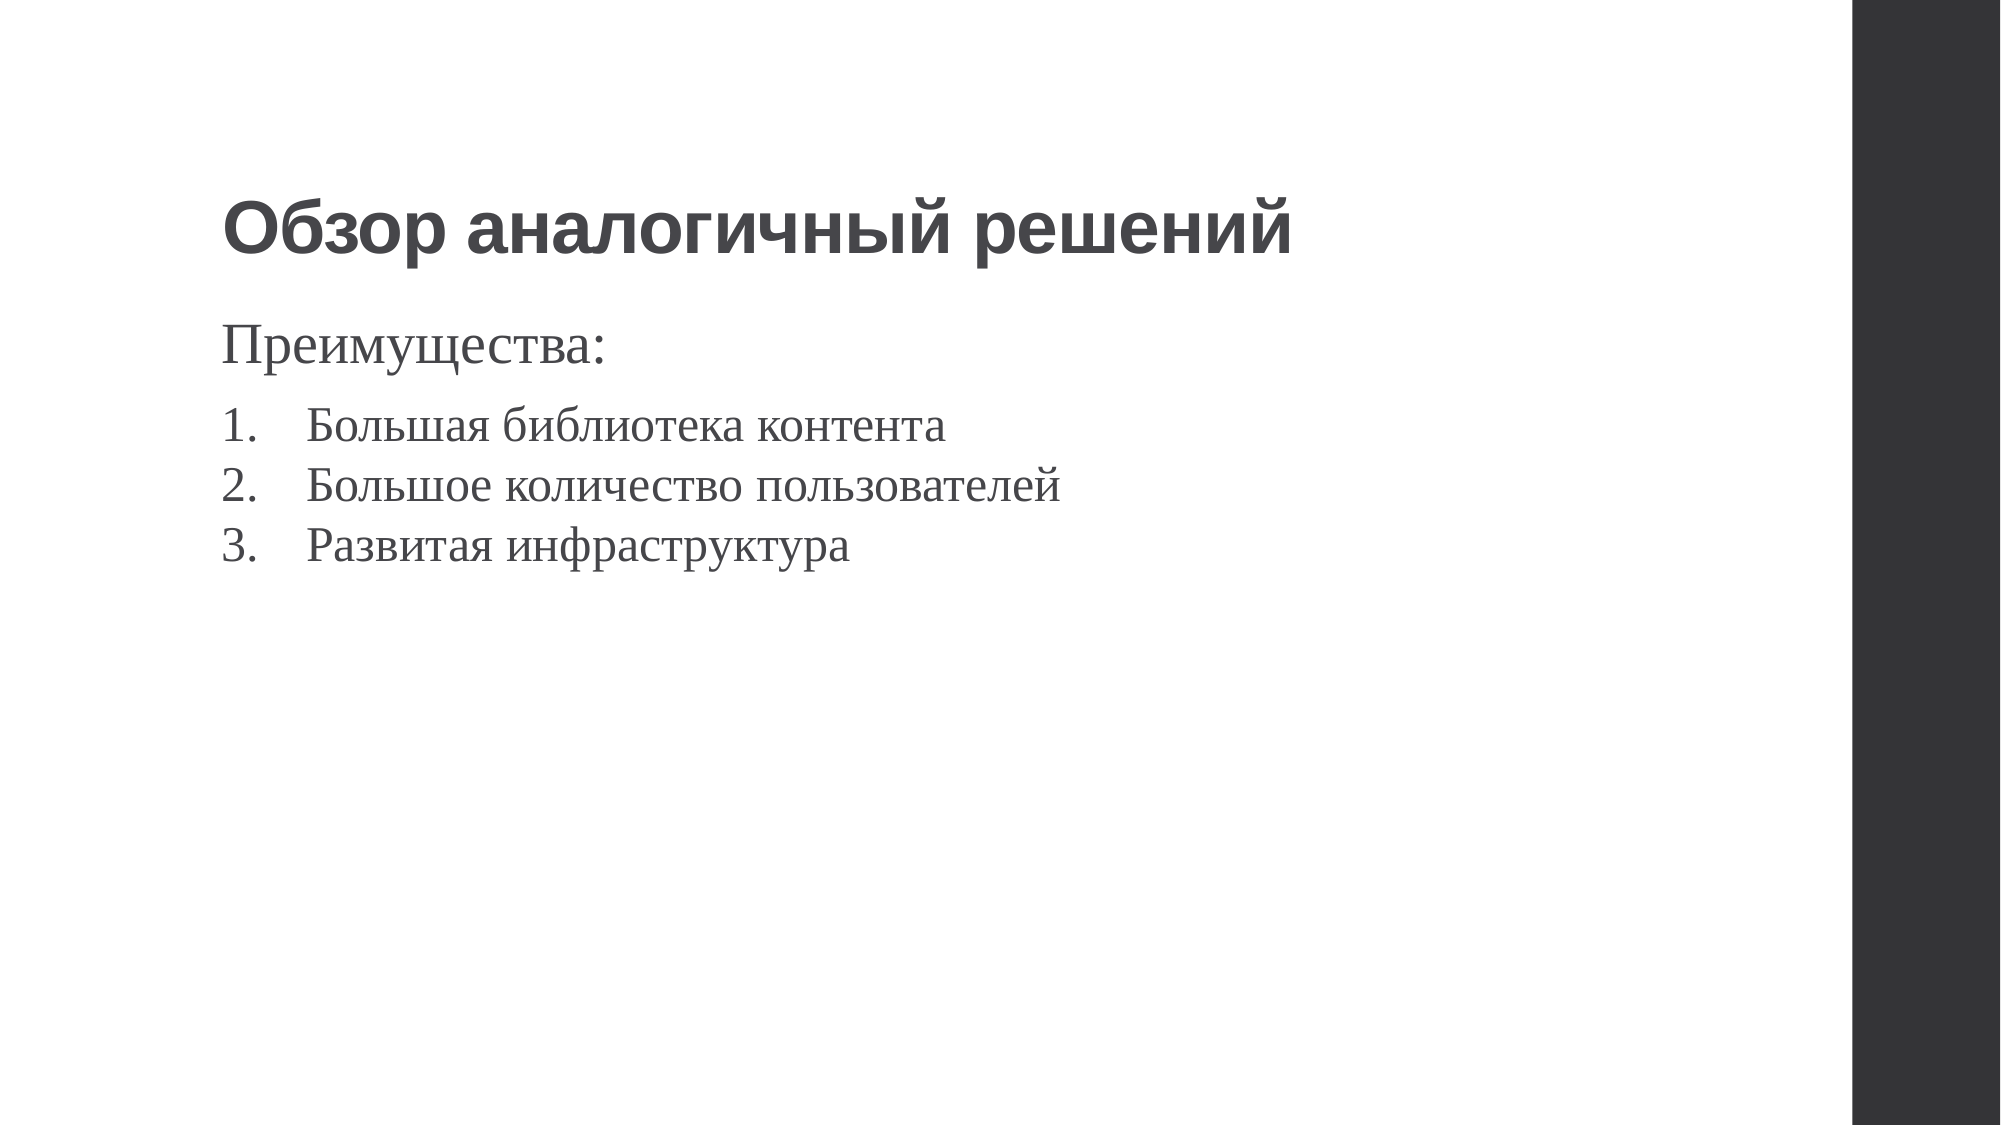

# Обзор аналогичный решений
Преимущества:
Большая библиотека контента
Большое количество пользователей
Развитая инфраструктура